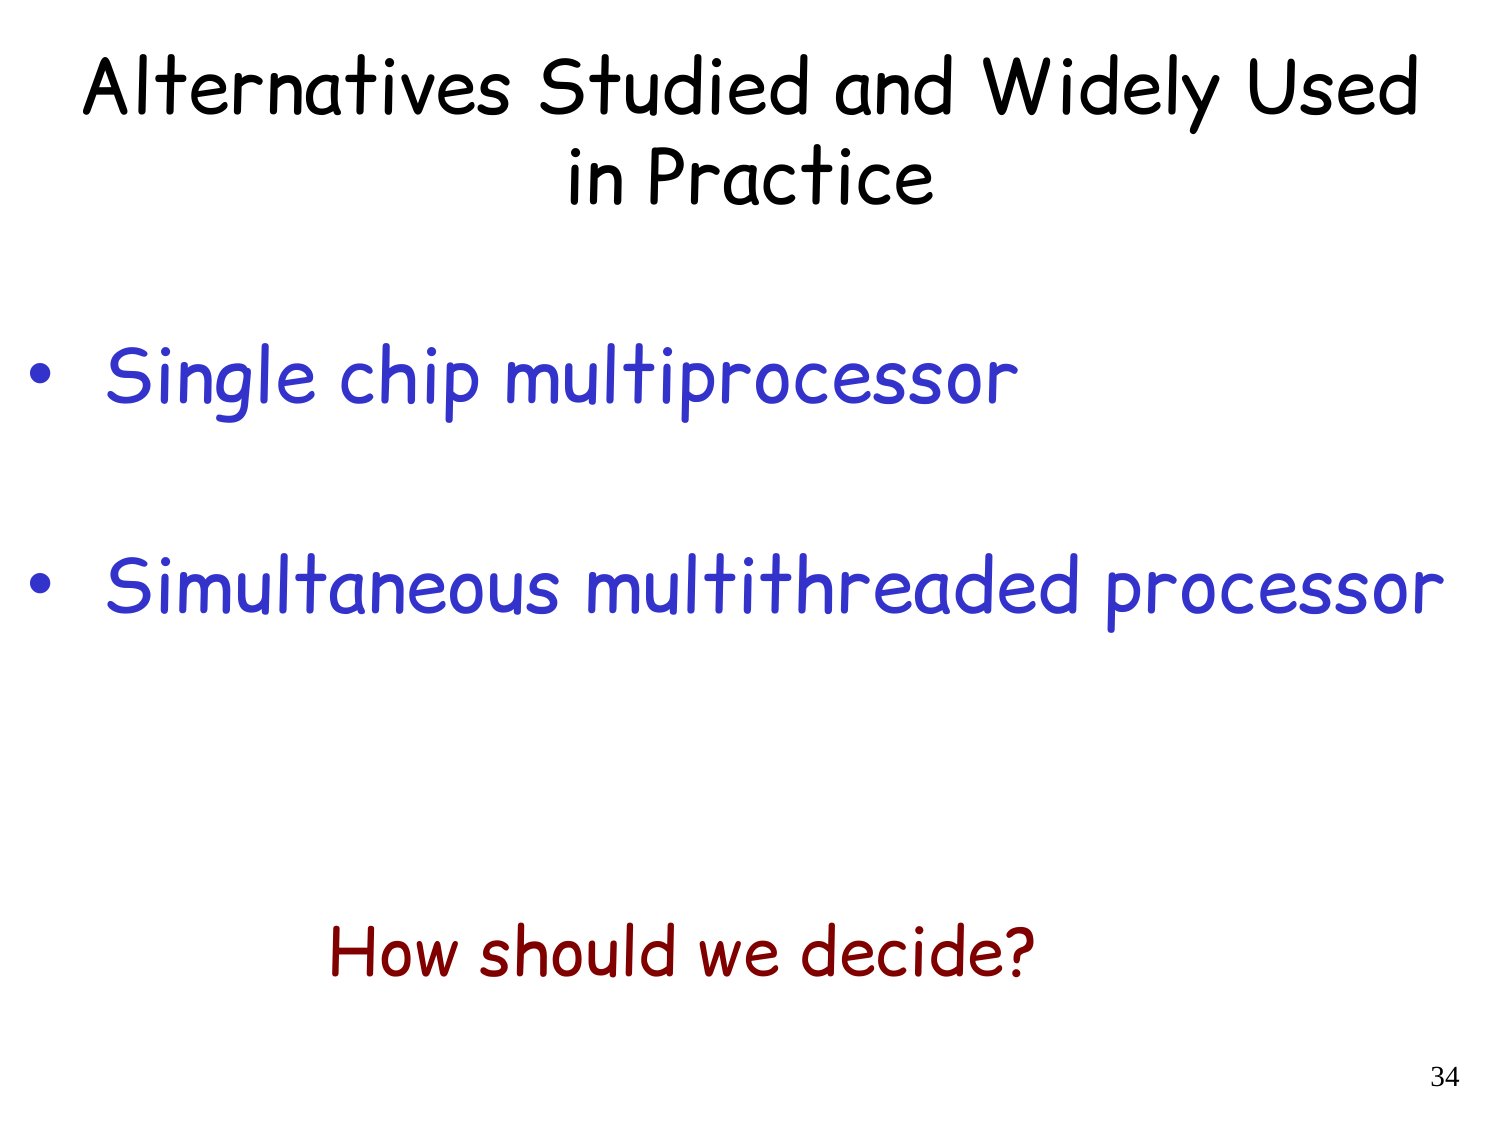

# Alternatives Studied and Widely Used in Practice

Single chip multiprocessor

Simultaneous multithreaded processor

               How should we decide?

34